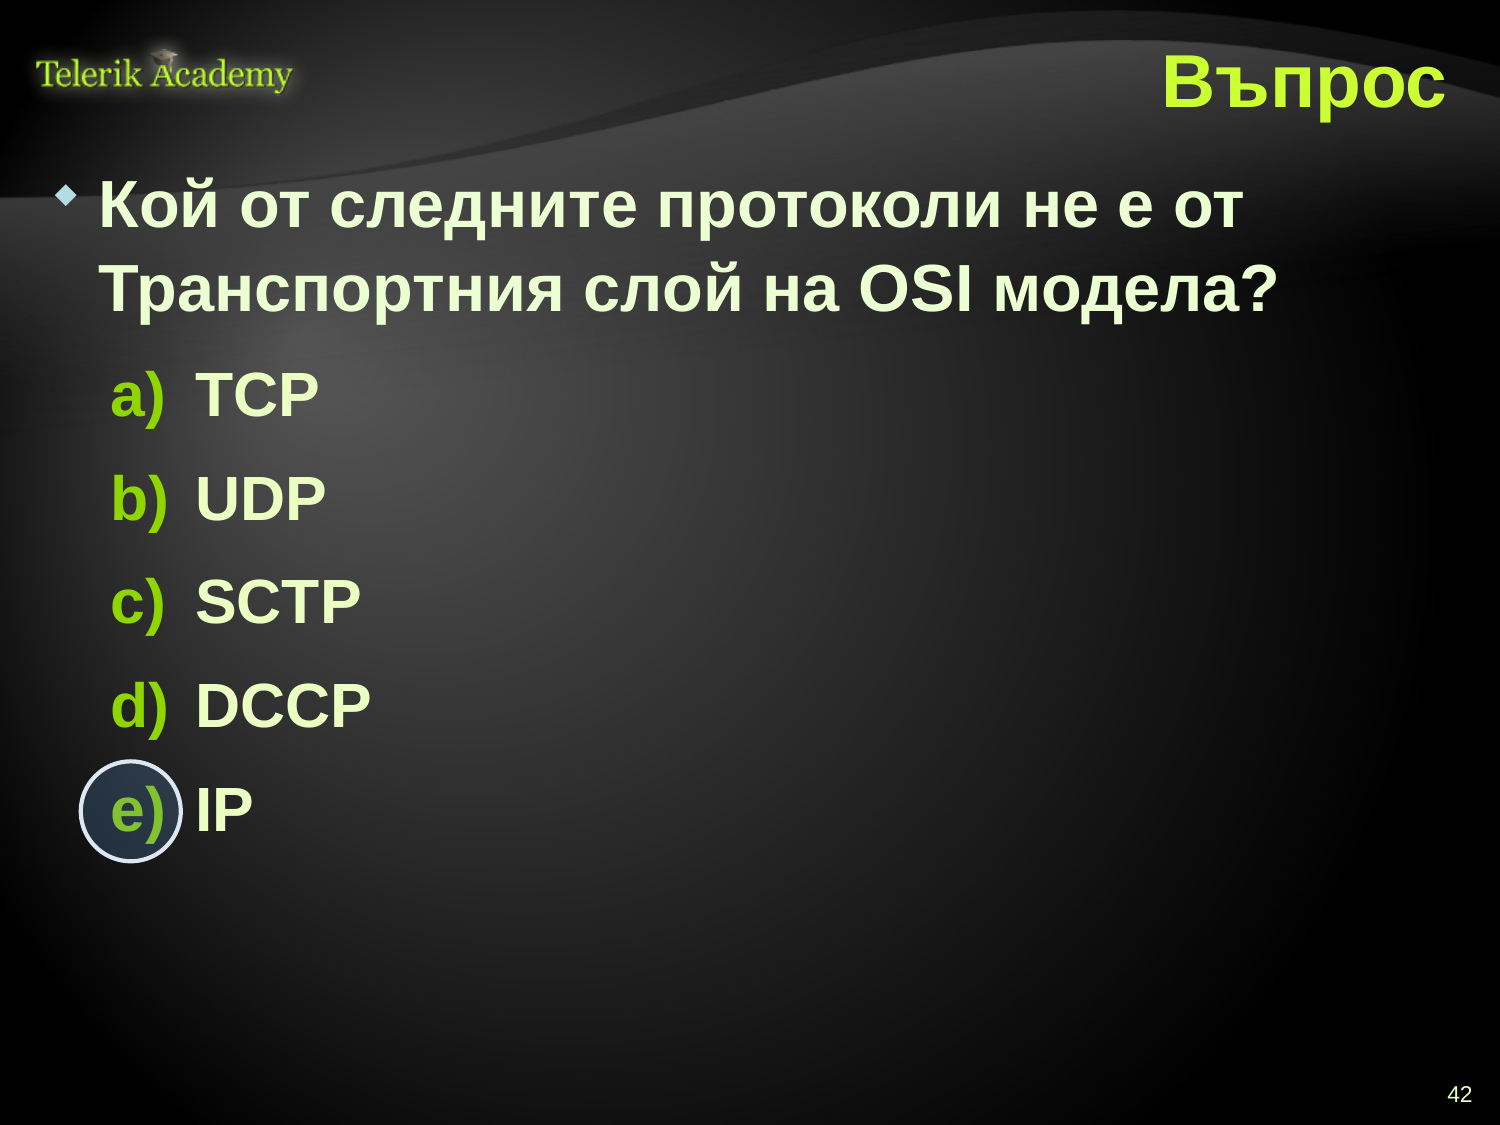

# Въпрос
Кой от следните протоколи не е от Транспортния слой на OSI модела?
TCP
UDP
SCTP
DCCP
IP

42